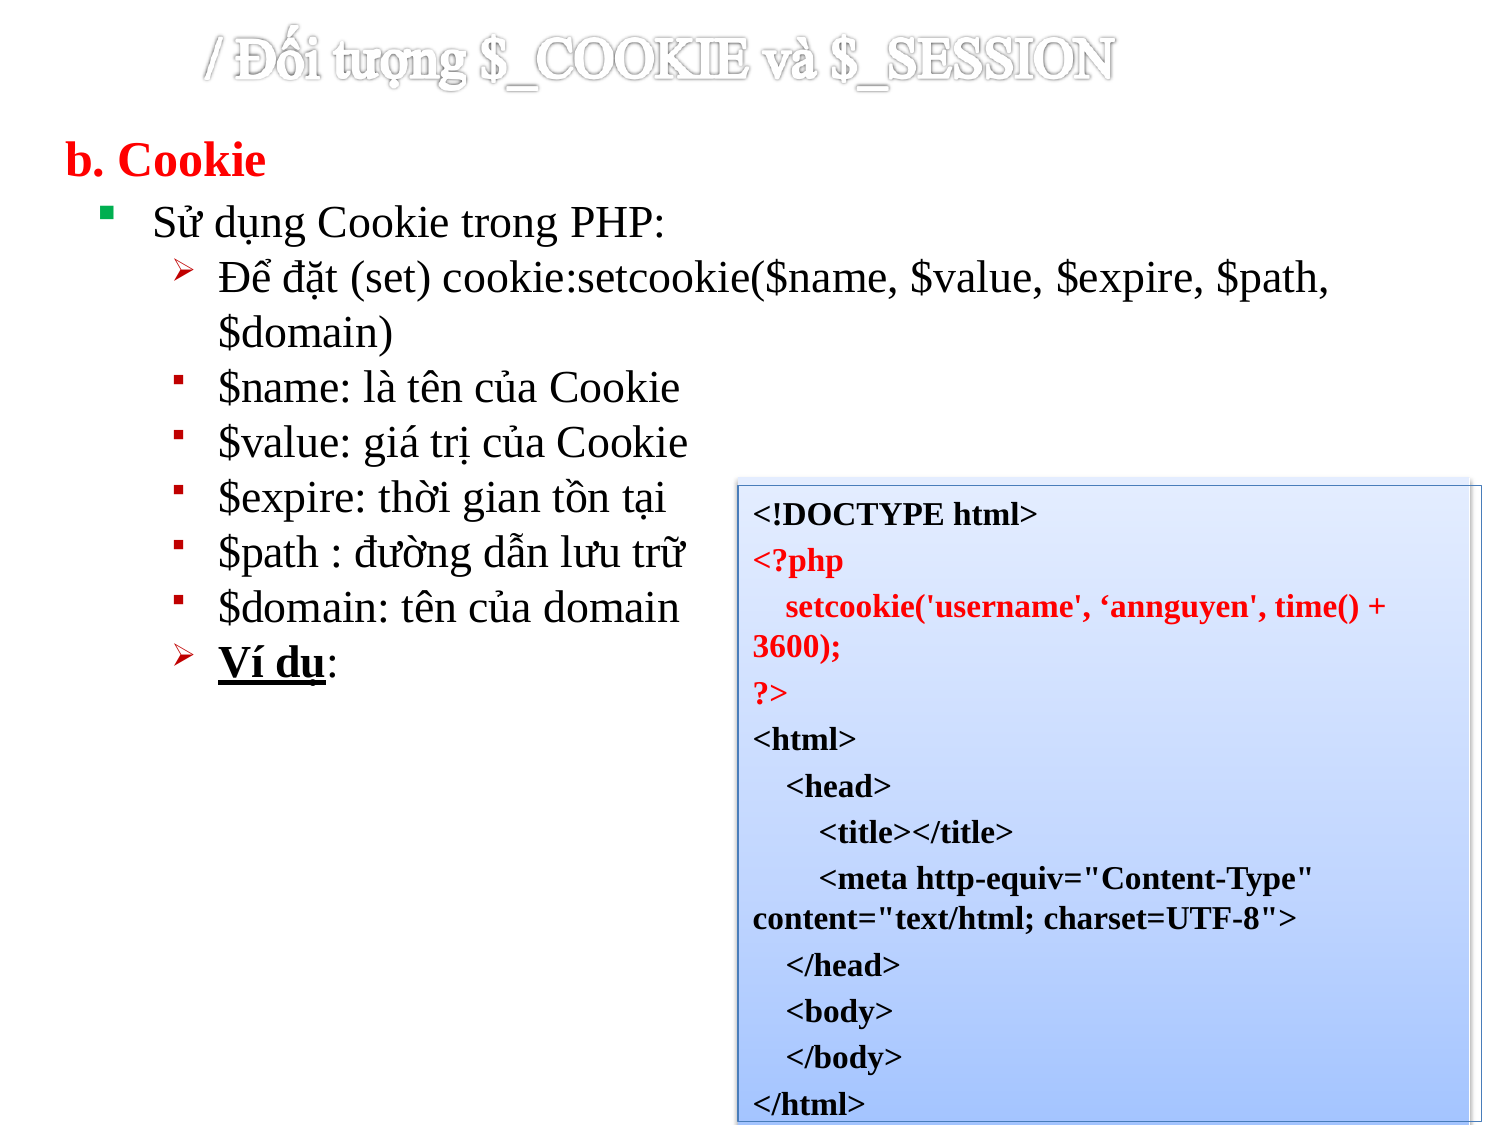

# b. Cookie
Sử dụng Cookie trong PHP:
Để đặt (set) cookie:setcookie($name, $value, $expire, $path, $domain)
$name: là tên của Cookie
$value: giá trị của Cookie
$expire: thời gian tồn tại
$path : đường dẫn lưu trữ
$domain: tên của domain
Ví dụ:

<!DOCTYPE html>
<?php
    setcookie('username', ‘annguyen', time() + 3600);
?>
<html>
    <head>
        <title></title>
        <meta http-equiv="Content-Type" content="text/html; charset=UTF-8">
    </head>
    <body>
    </body>
</html>